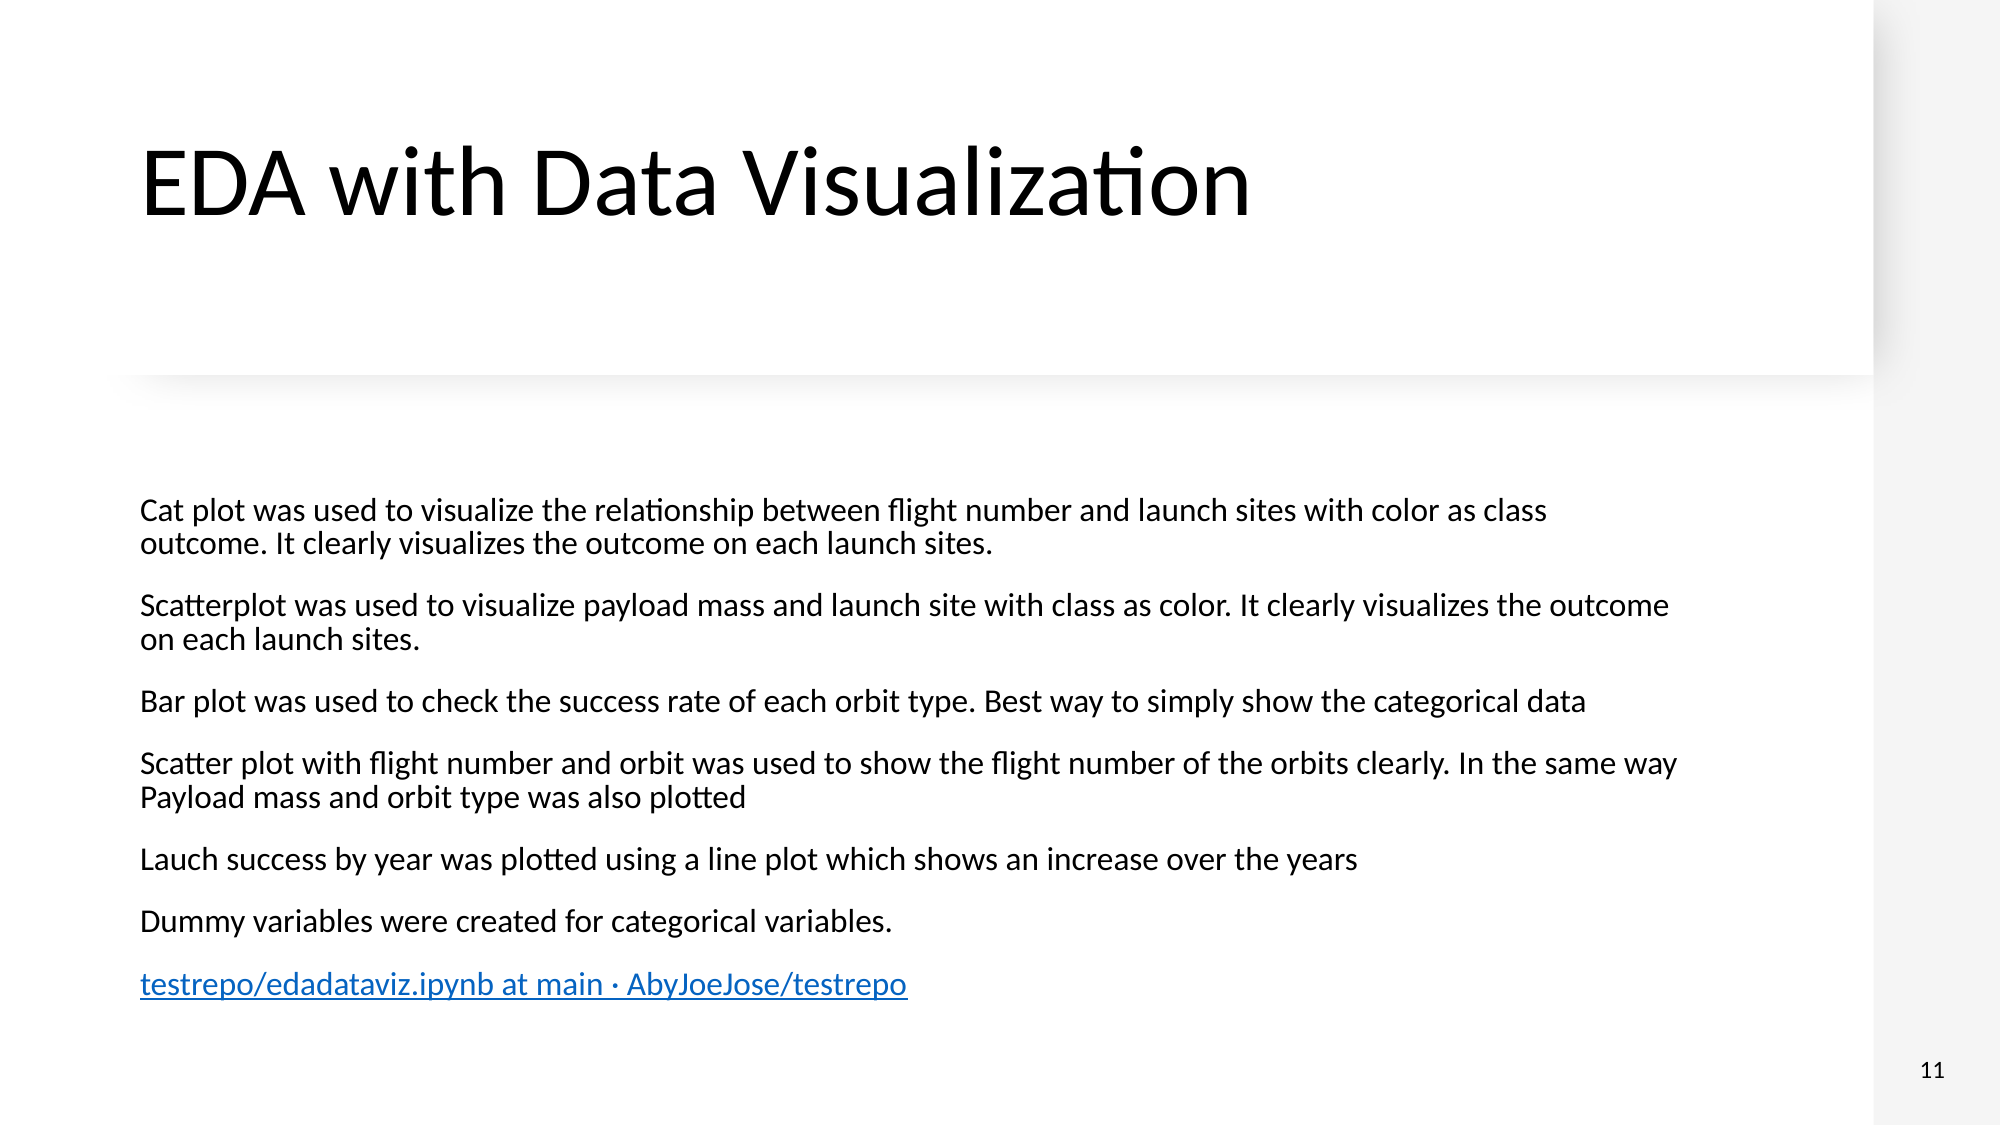

EDA with Data Visualization
Cat plot was used to visualize the relationship between flight number and launch sites with color as class outcome. It clearly visualizes the outcome on each launch sites.
Scatterplot was used to visualize payload mass and launch site with class as color. It clearly visualizes the outcome on each launch sites.
Bar plot was used to check the success rate of each orbit type. Best way to simply show the categorical data
Scatter plot with flight number and orbit was used to show the flight number of the orbits clearly. In the same way Payload mass and orbit type was also plotted
Lauch success by year was plotted using a line plot which shows an increase over the years
Dummy variables were created for categorical variables.
testrepo/edadataviz.ipynb at main · AbyJoeJose/testrepo
11